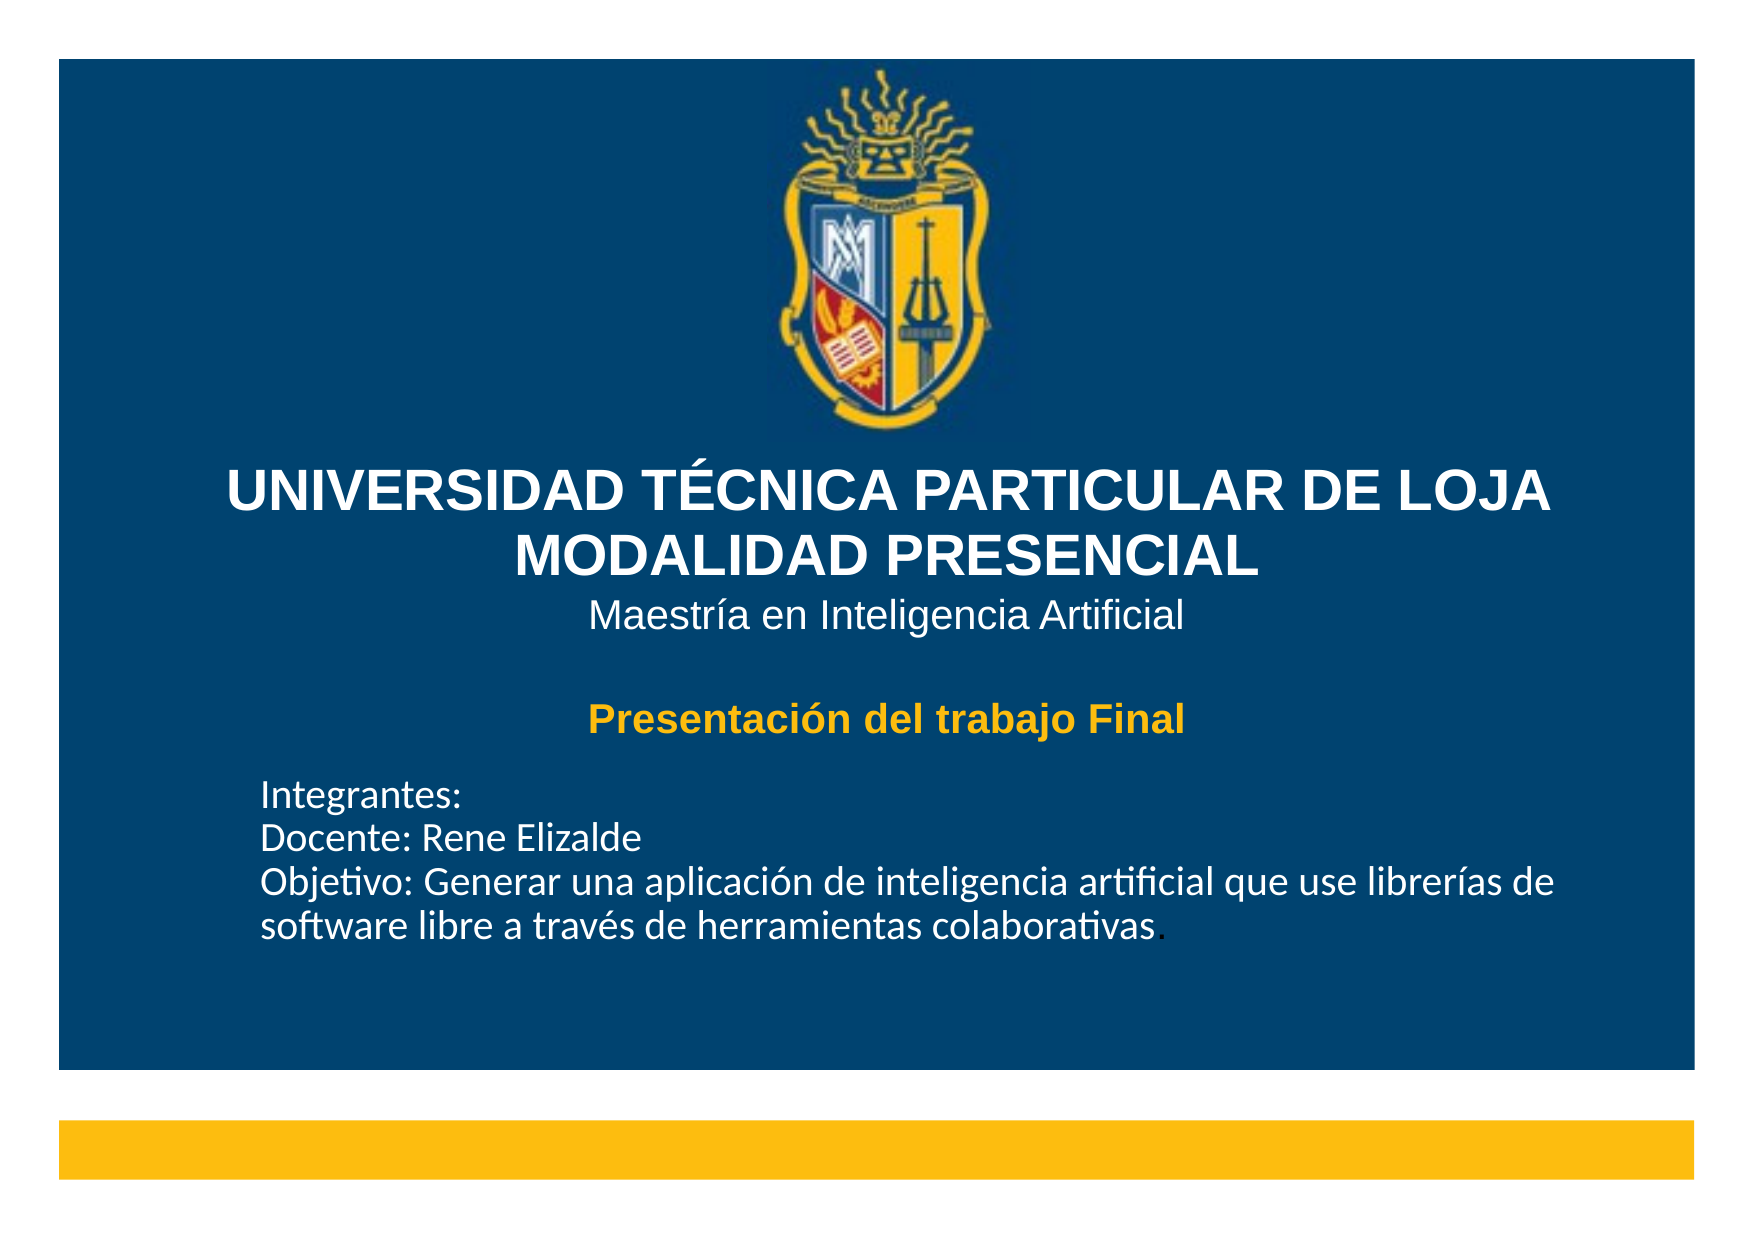

UNIVERSIDAD TÉCNICA PARTICULAR DE LOJA
MODALIDAD PRESENCIAL
Maestría en Inteligencia Artificial
Presentación del trabajo Final
Integrantes:
Docente: Rene Elizalde
Objetivo: Generar una aplicación de inteligencia artificial que use librerías de software libre a través de herramientas colaborativas.